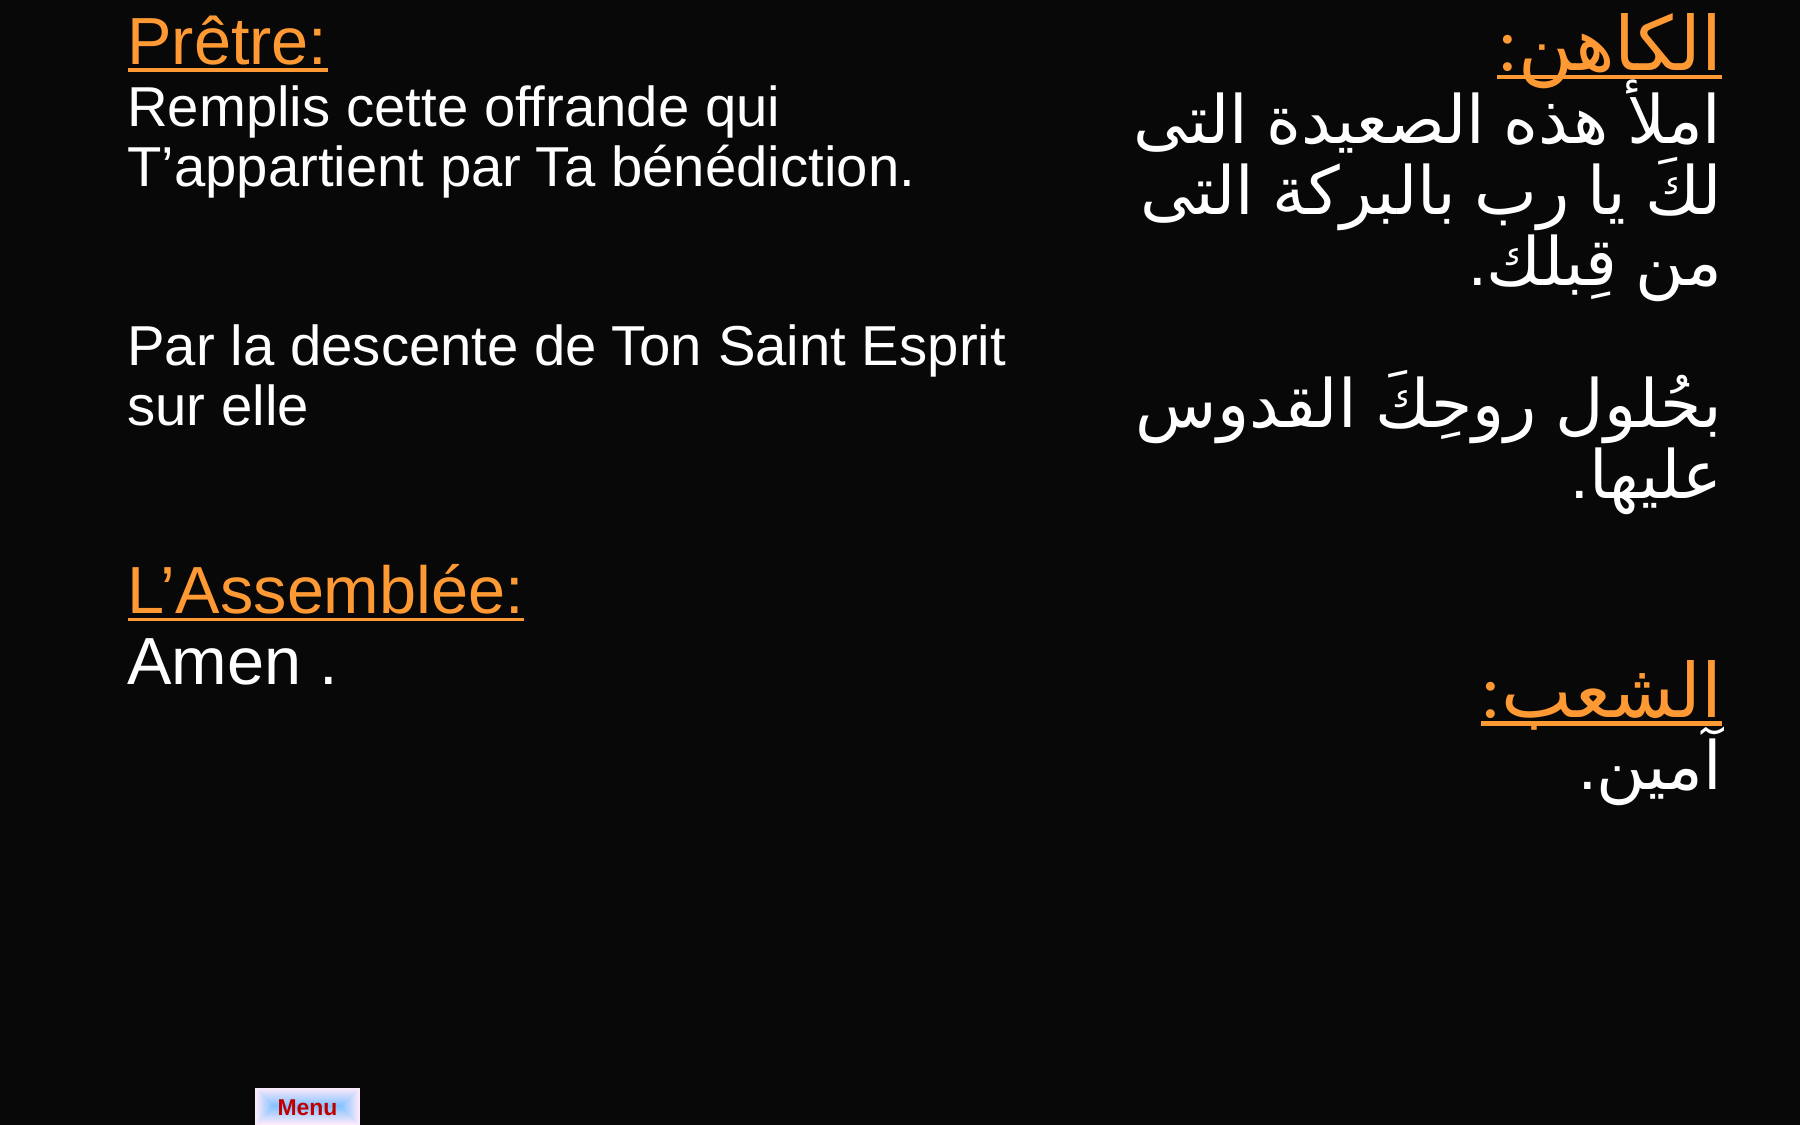

| Prêtre: Remplis cette offrande qui T’appartient par Ta bénédiction. Par la descente de Ton Saint Esprit sur elle L’Assemblée: Amen . | الكاهن: املأ هذه الصعيدة التى لكَ يا رب بالبركة التى من قِبلك. بحُلول روحِكَ القدوس عليها. الشعب: آمين. |
| --- | --- |
Menu